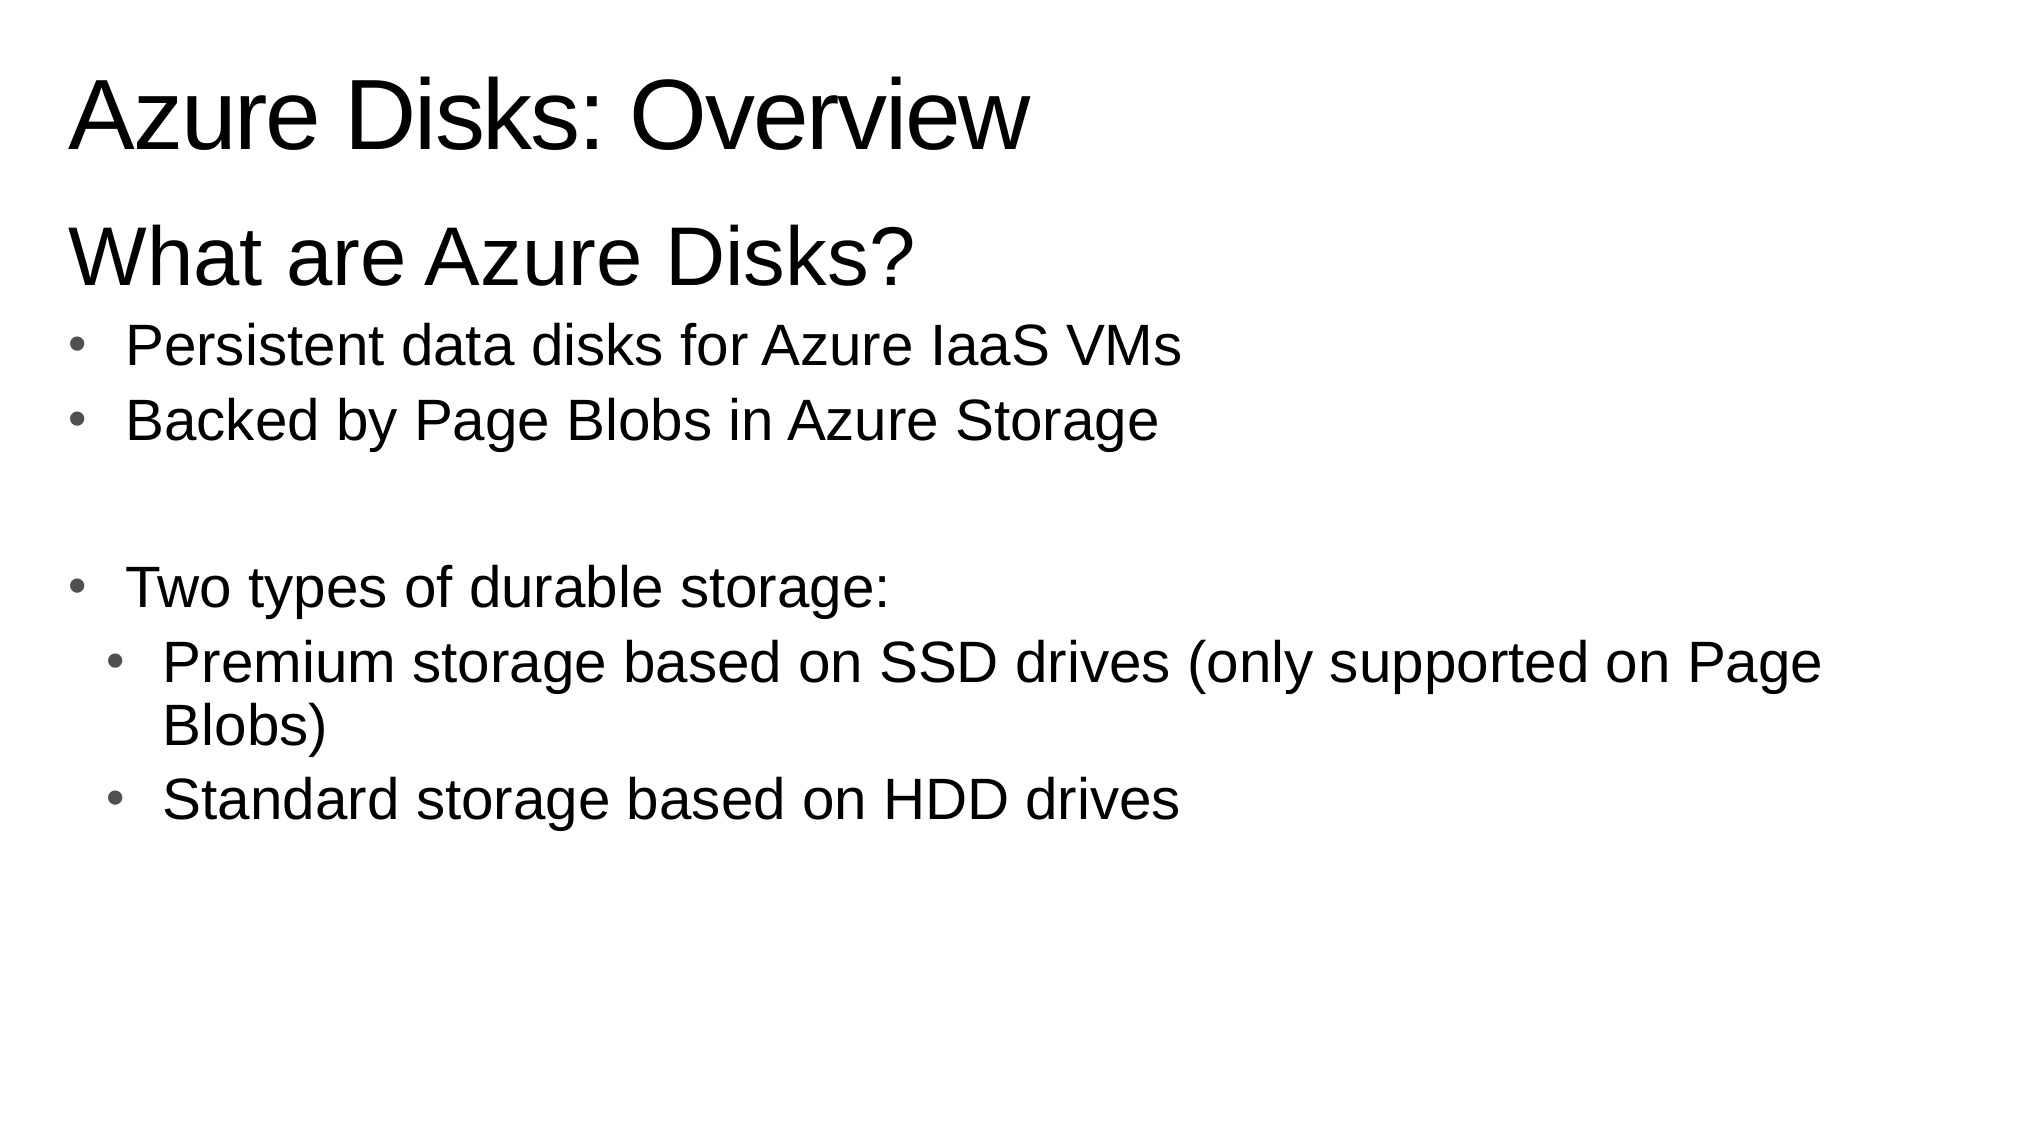

# Azure Disks: Overview
What are Azure Disks?
Persistent data disks for Azure IaaS VMs
Backed by Page Blobs in Azure Storage

Two types of durable storage:
Premium storage based on SSD drives (only supported on Page Blobs)
Standard storage based on HDD drives